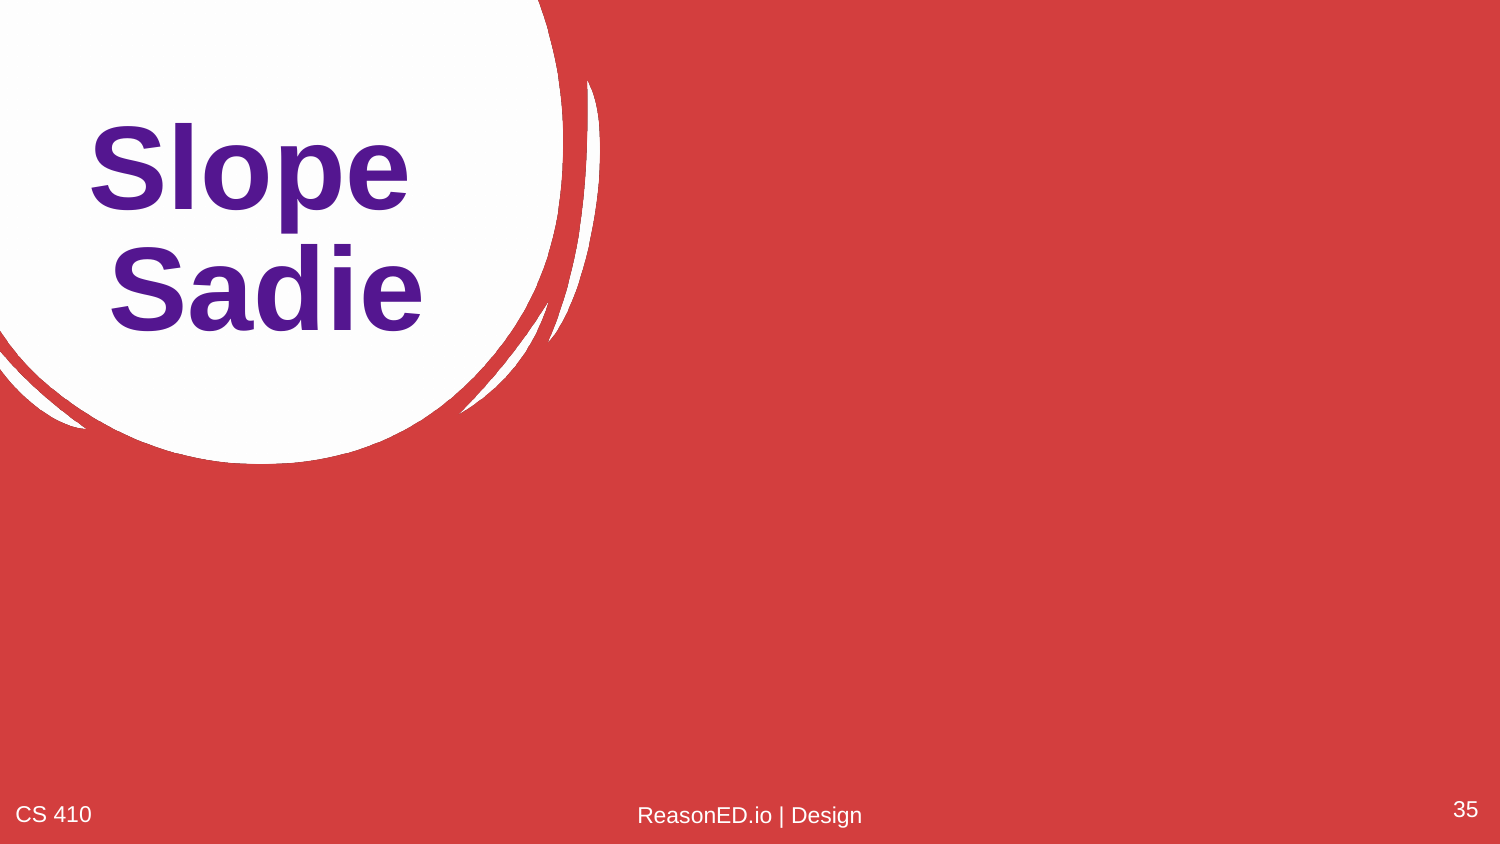

# Slope
Sadie

35
CS 410
ReasonED.io | Design